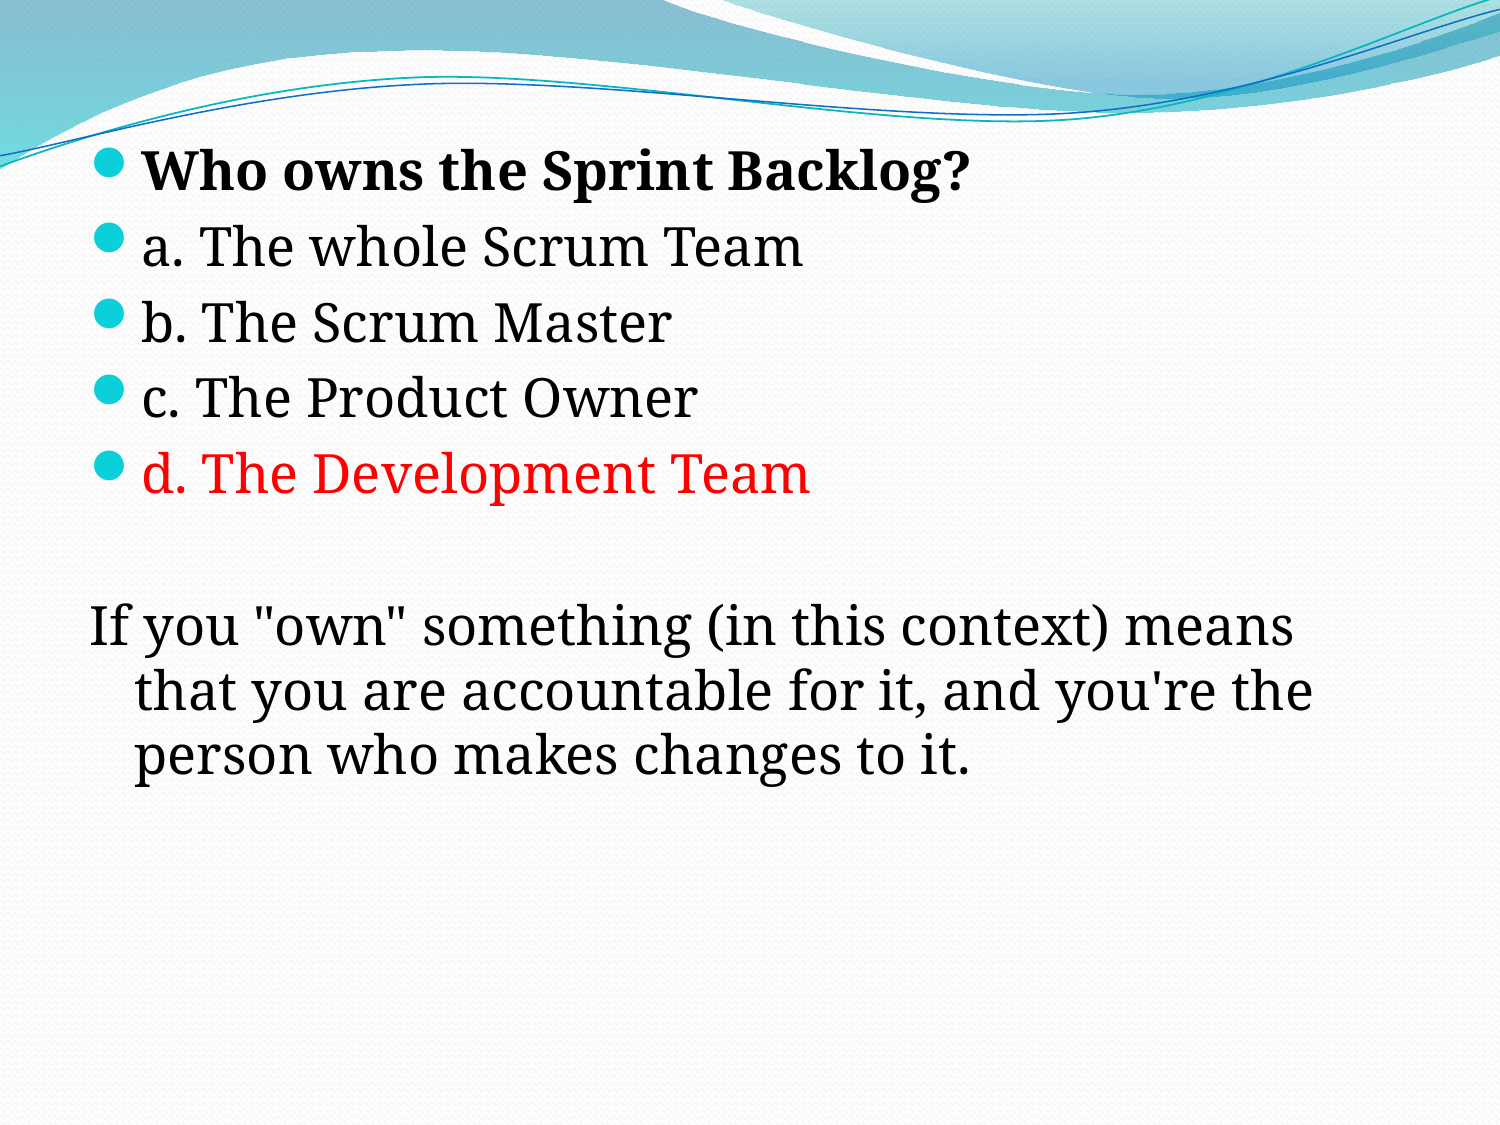

Who owns the Sprint Backlog?
a. The whole Scrum Team
b. The Scrum Master
c. The Product Owner
d. The Development Team

If you "own" something (in this context) means that you are accountable for it, and you're the person who makes changes to it.